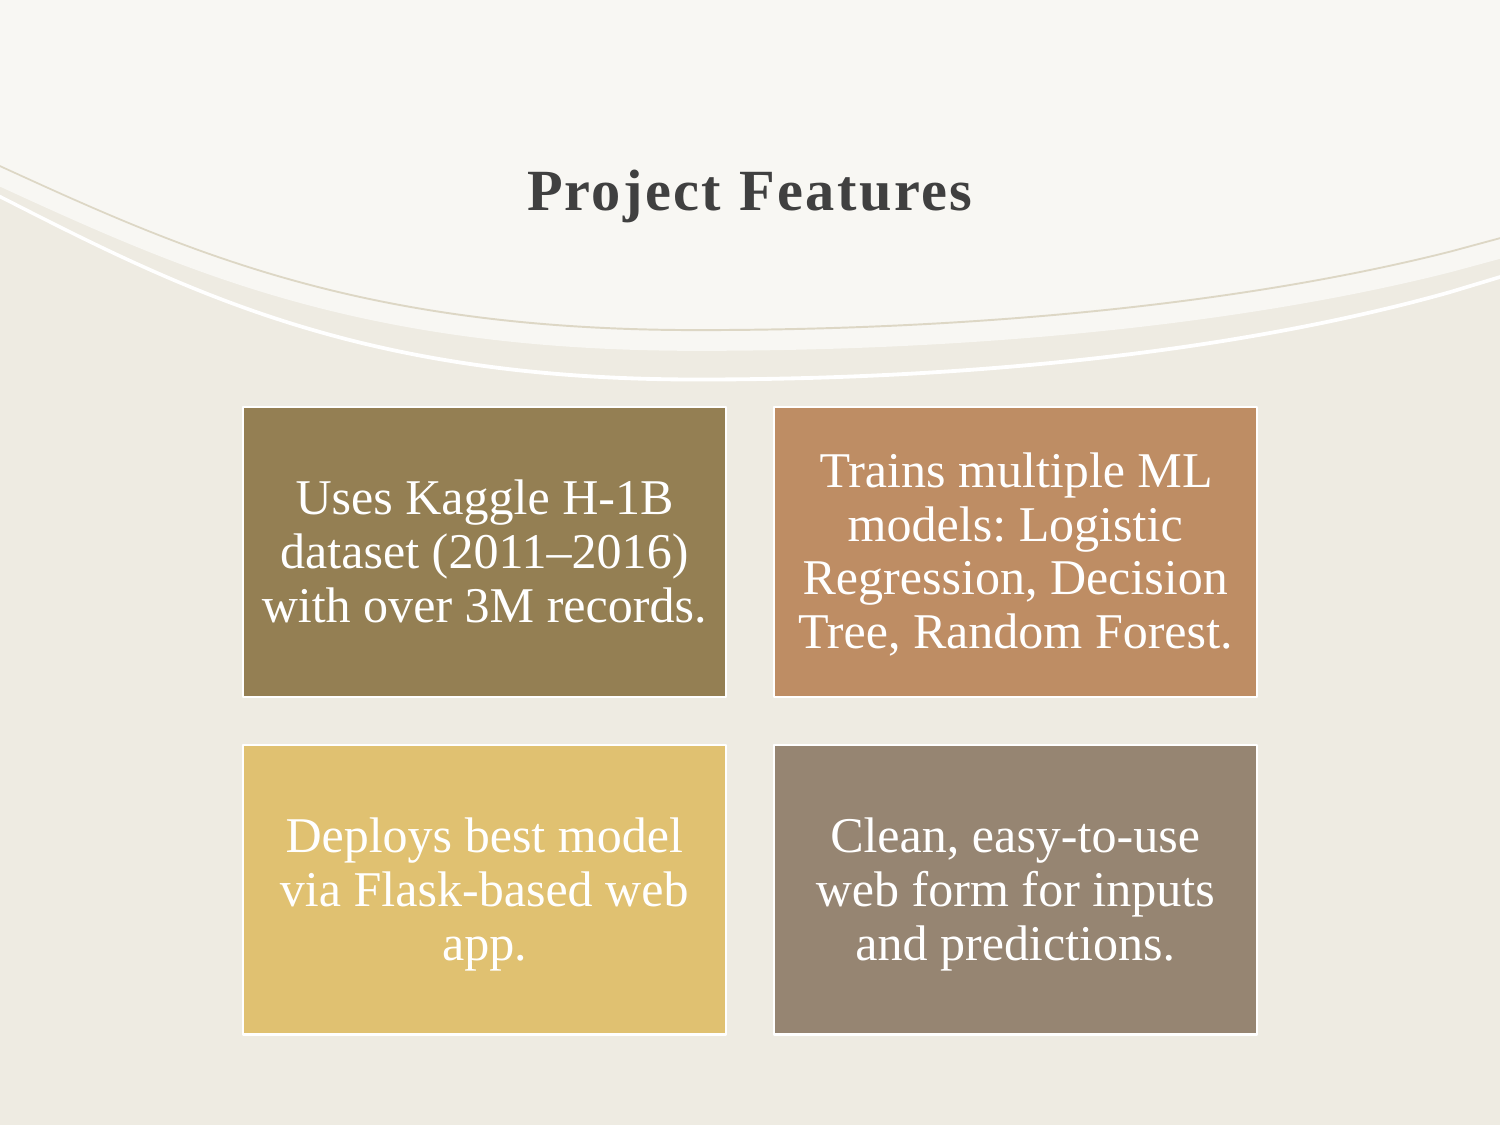

# Project Features
Uses Kaggle H-1B dataset (2011–2016) with over 3M records.
Trains multiple ML models: Logistic Regression, Decision Tree, Random Forest.
Deploys best model via Flask-based web app.
Clean, easy-to-use web form for inputs and predictions.